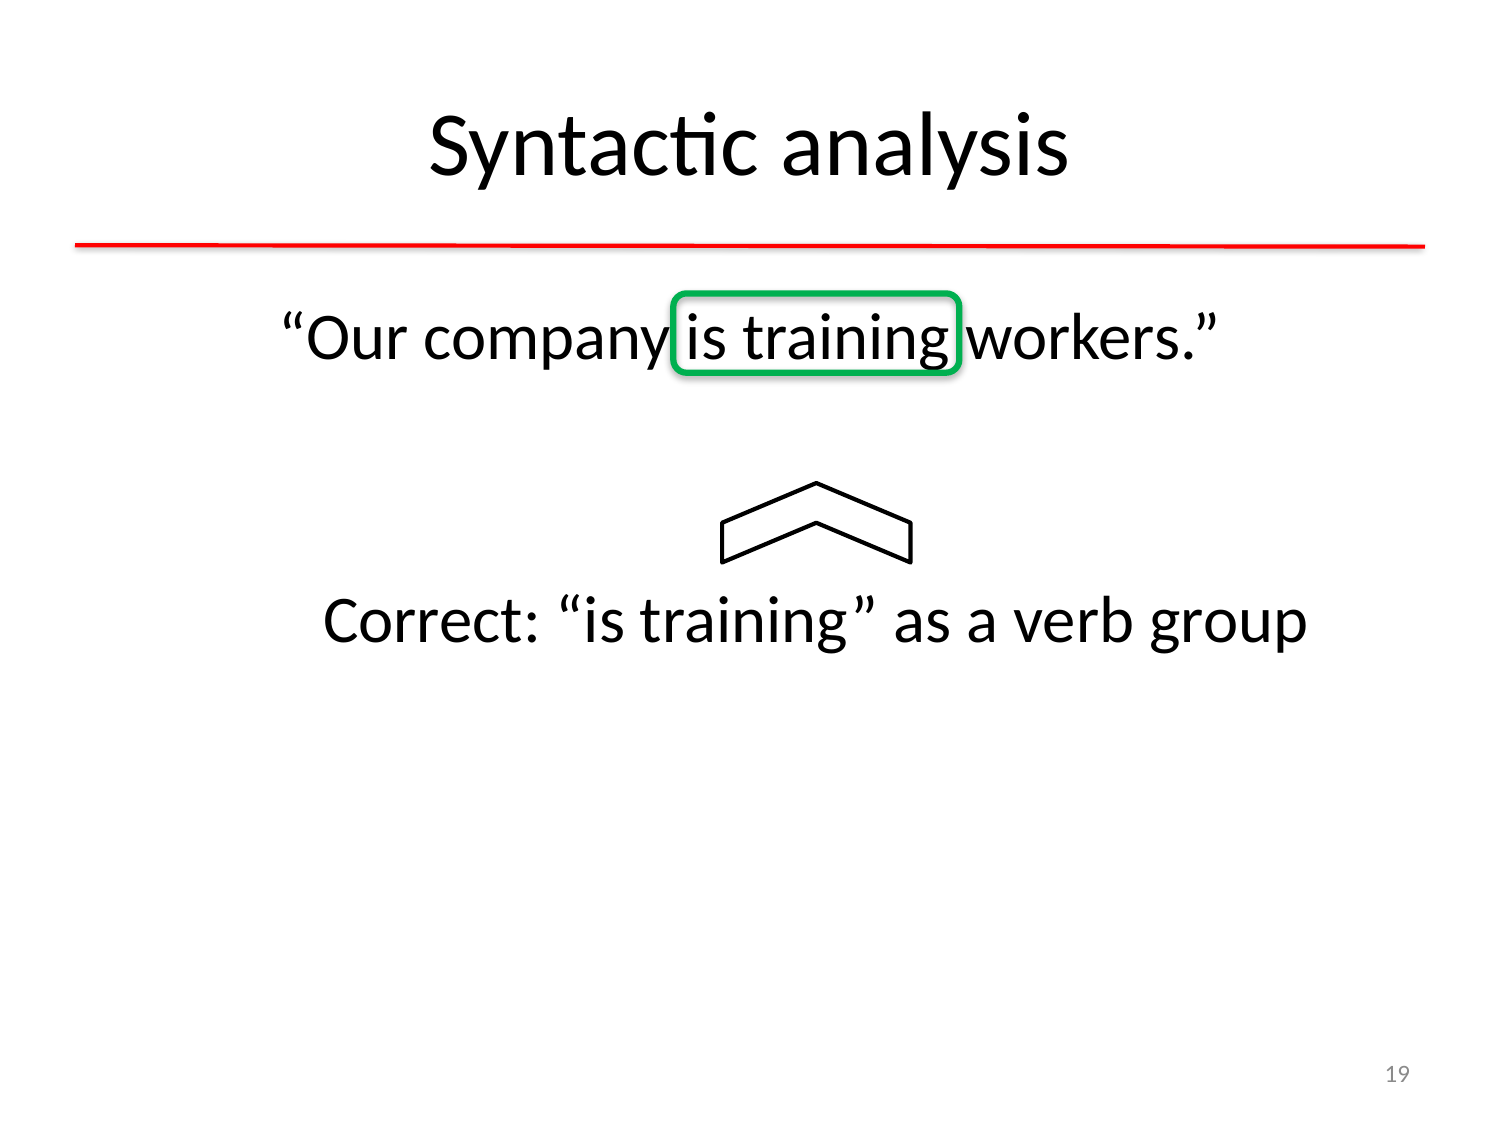

# Syntactic analysis
“Our company is training workers.”

Correct: “is training” as a verb group
19